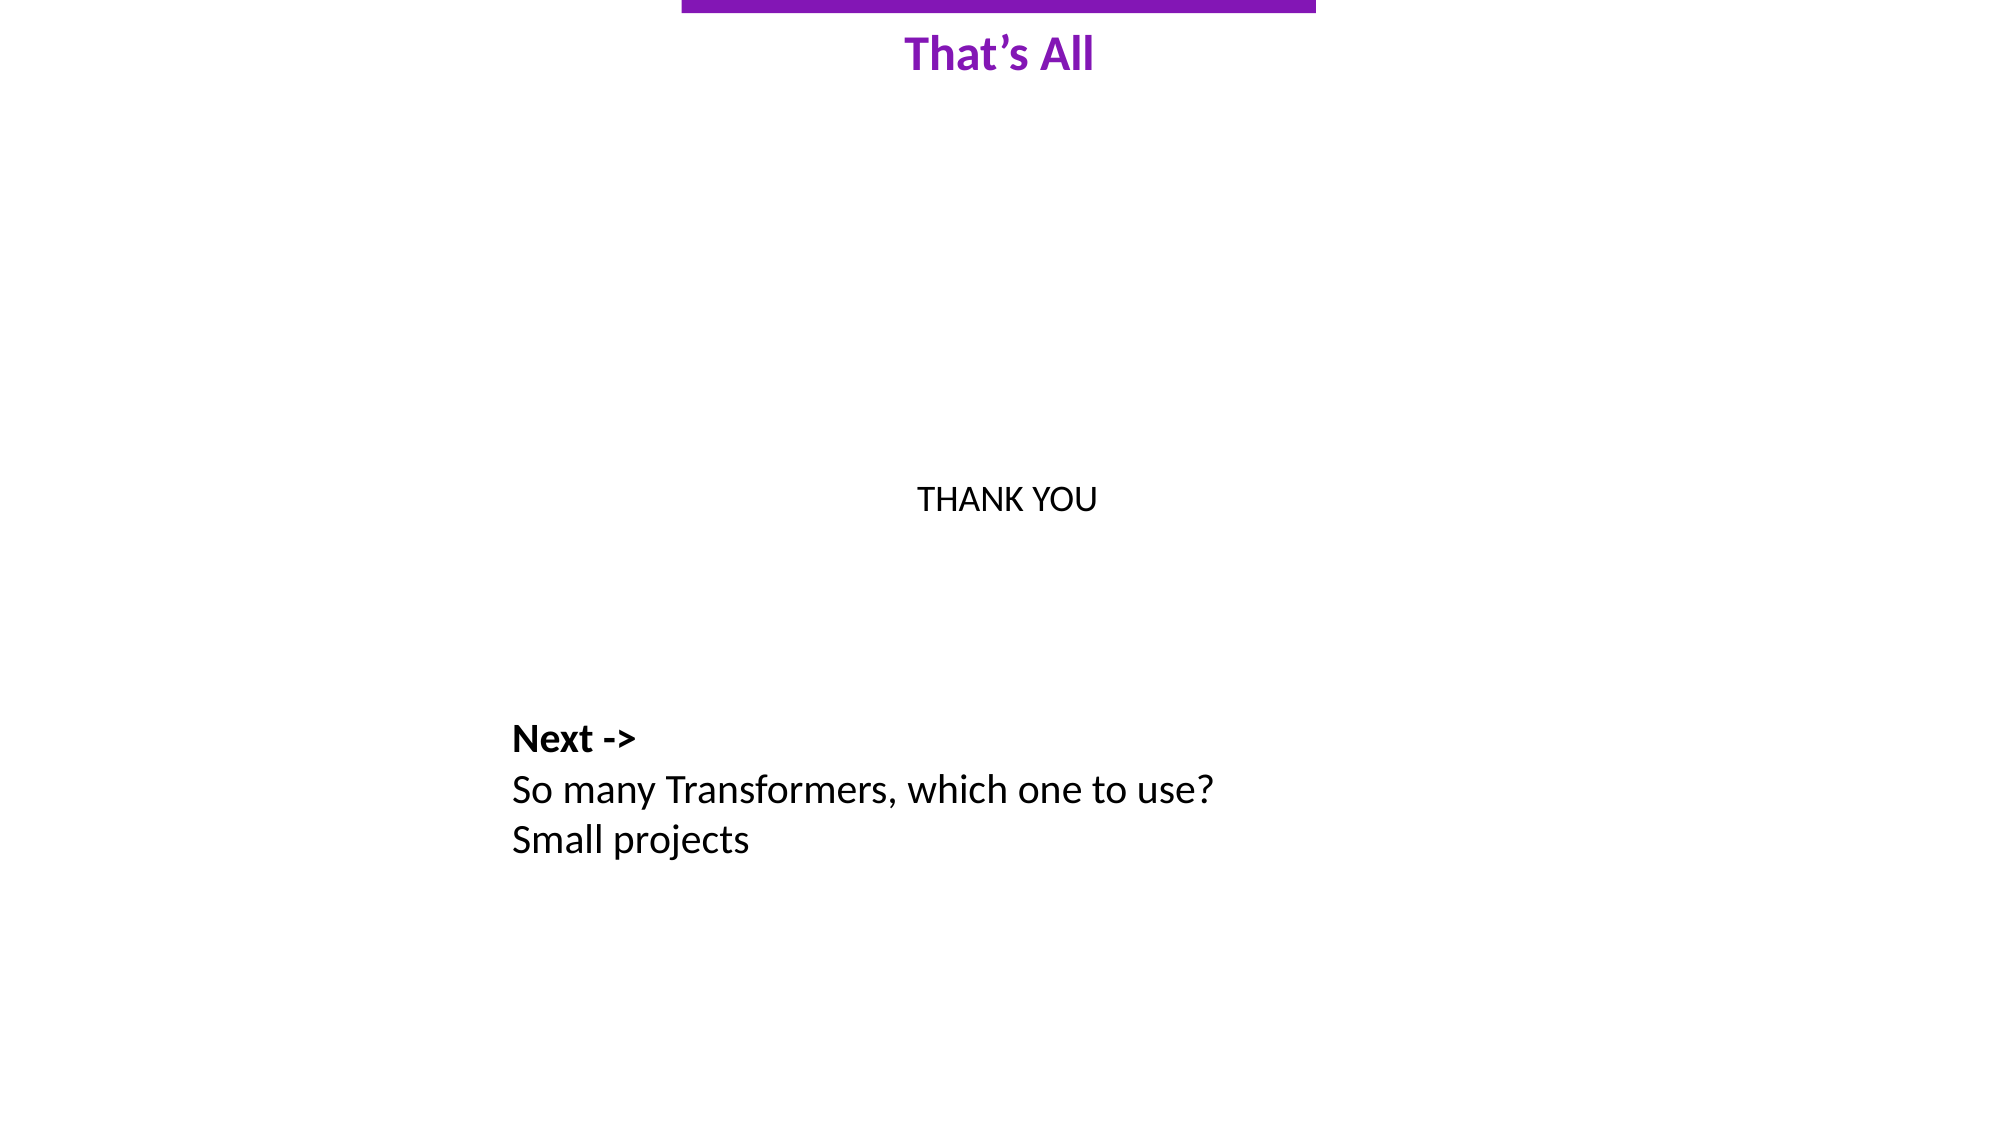

That’s All
THANK YOU
Next ->
So many Transformers, which one to use?
Small projects